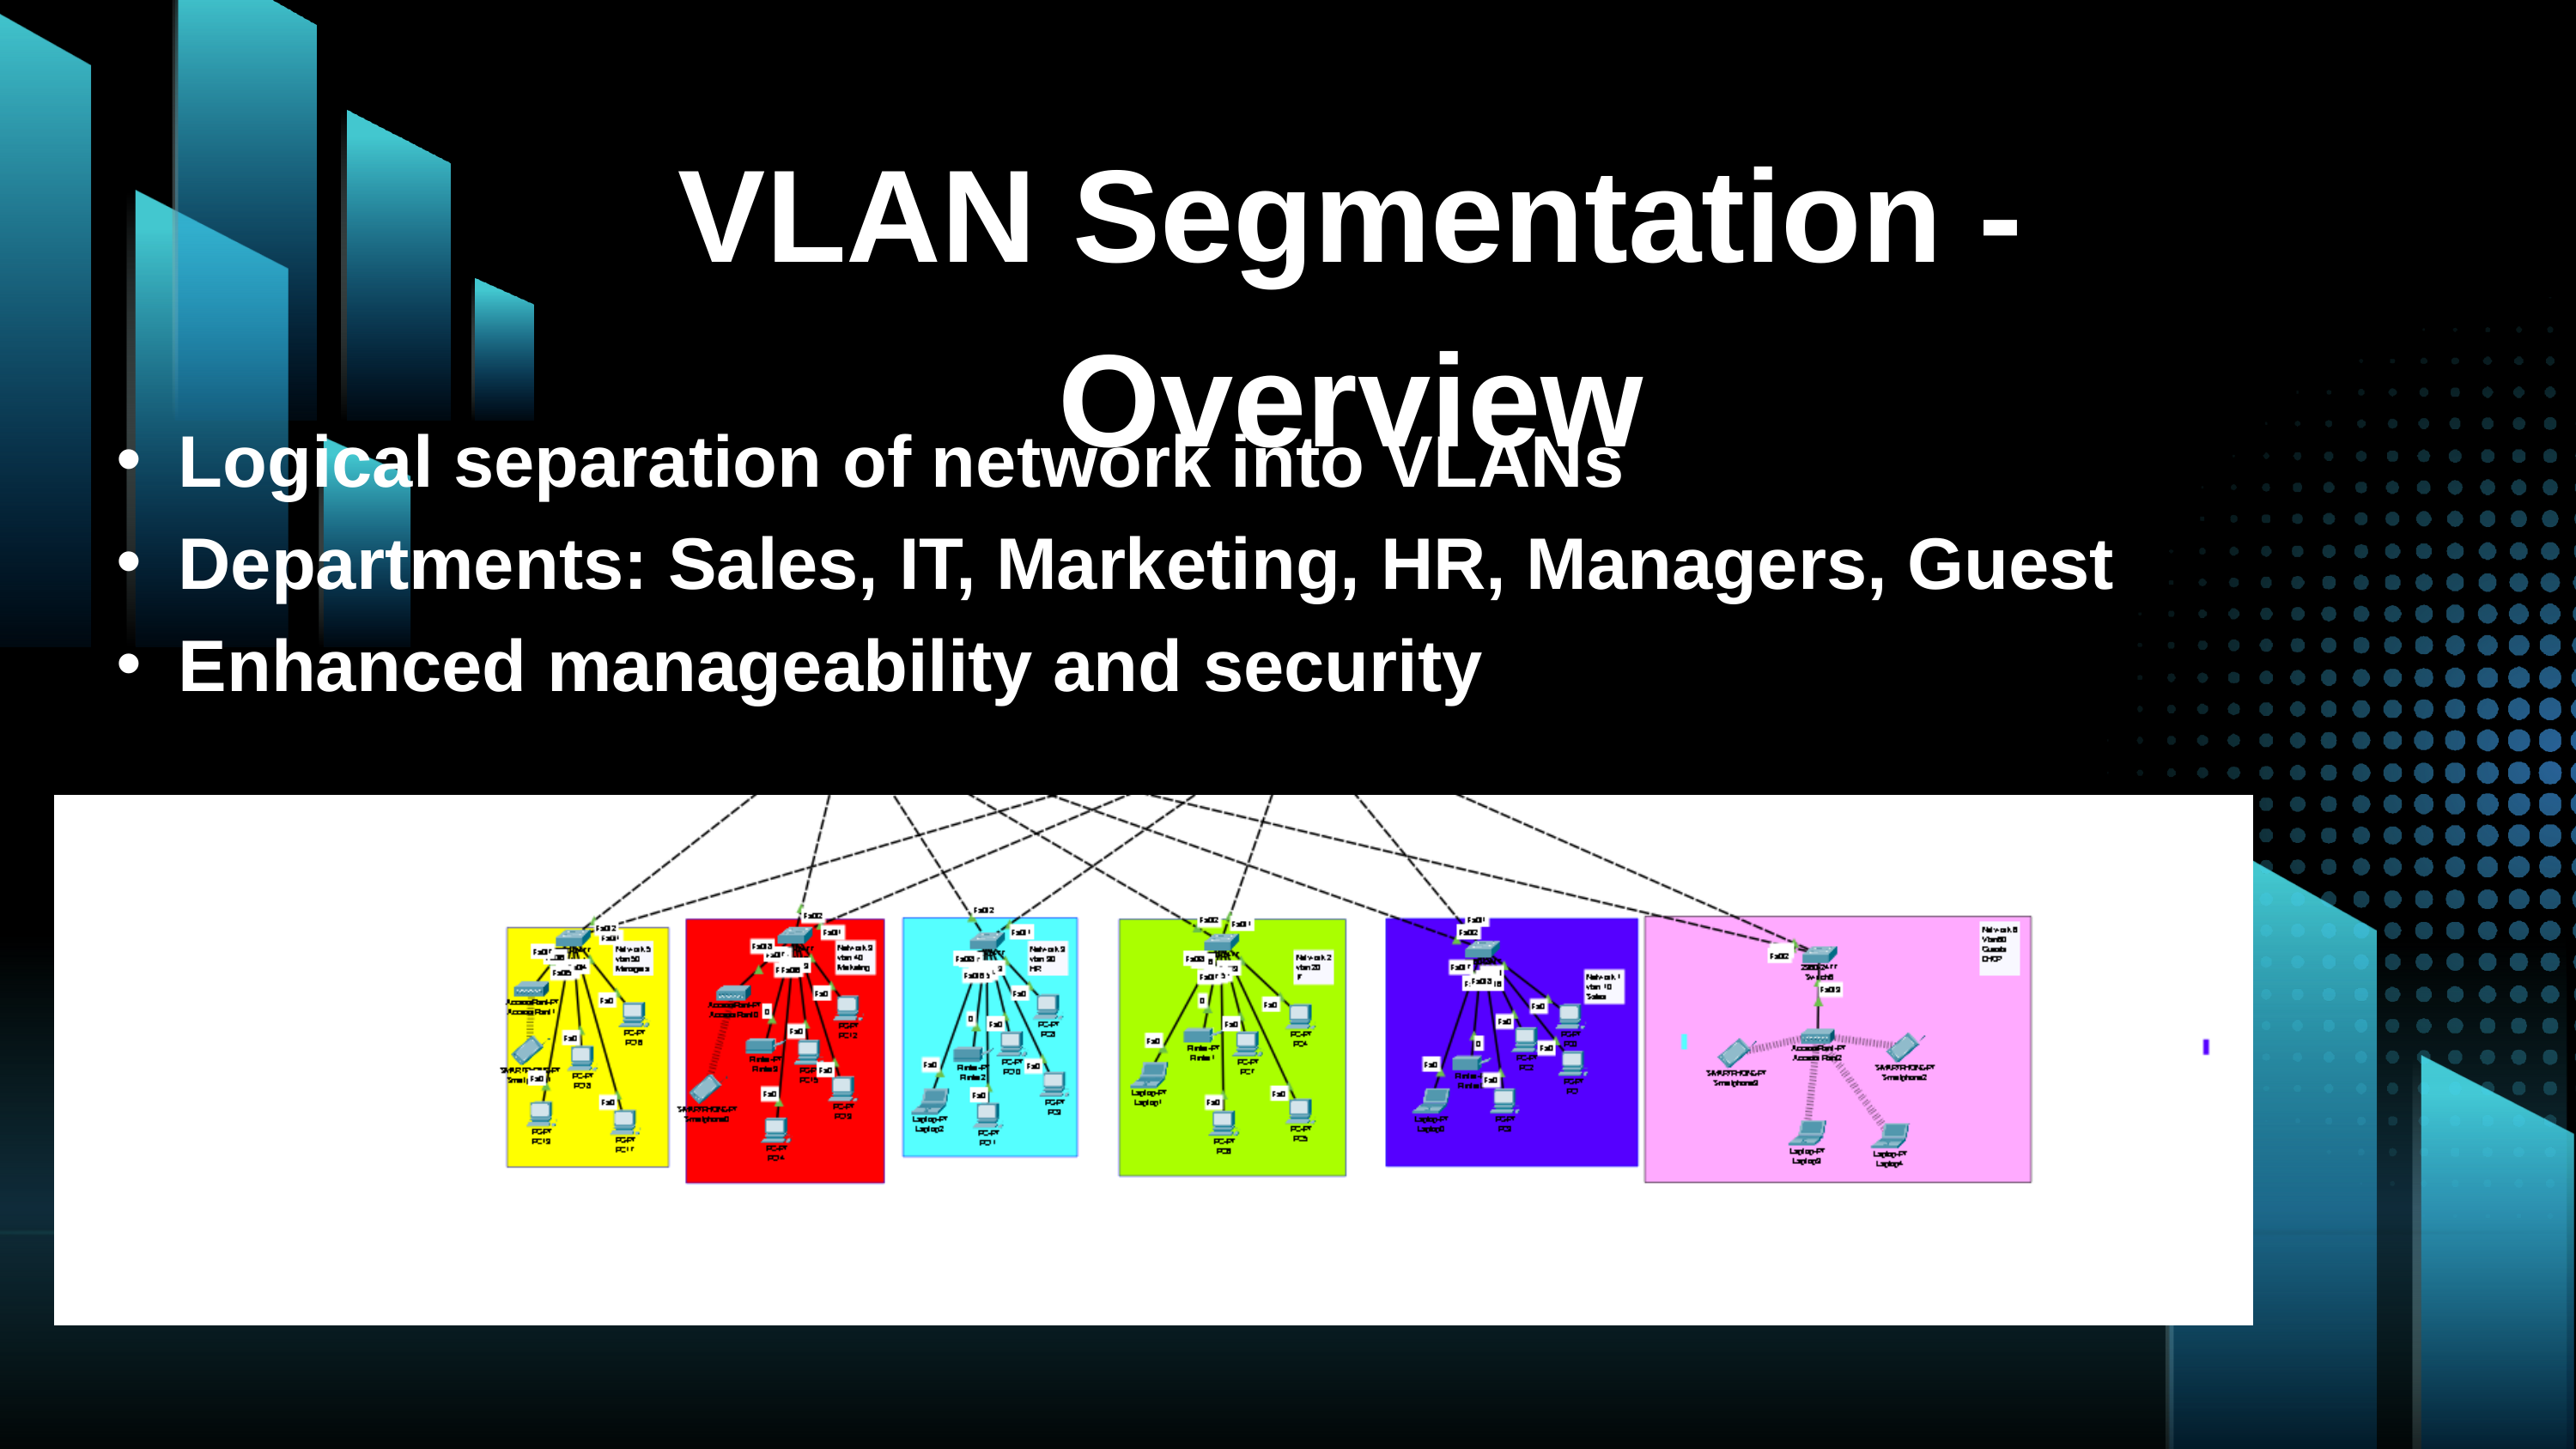

VLAN Segmentation - Overview

Logical separation of network into VLANs
Departments: Sales, IT, Marketing, HR, Managers, Guest
Enhanced manageability and security